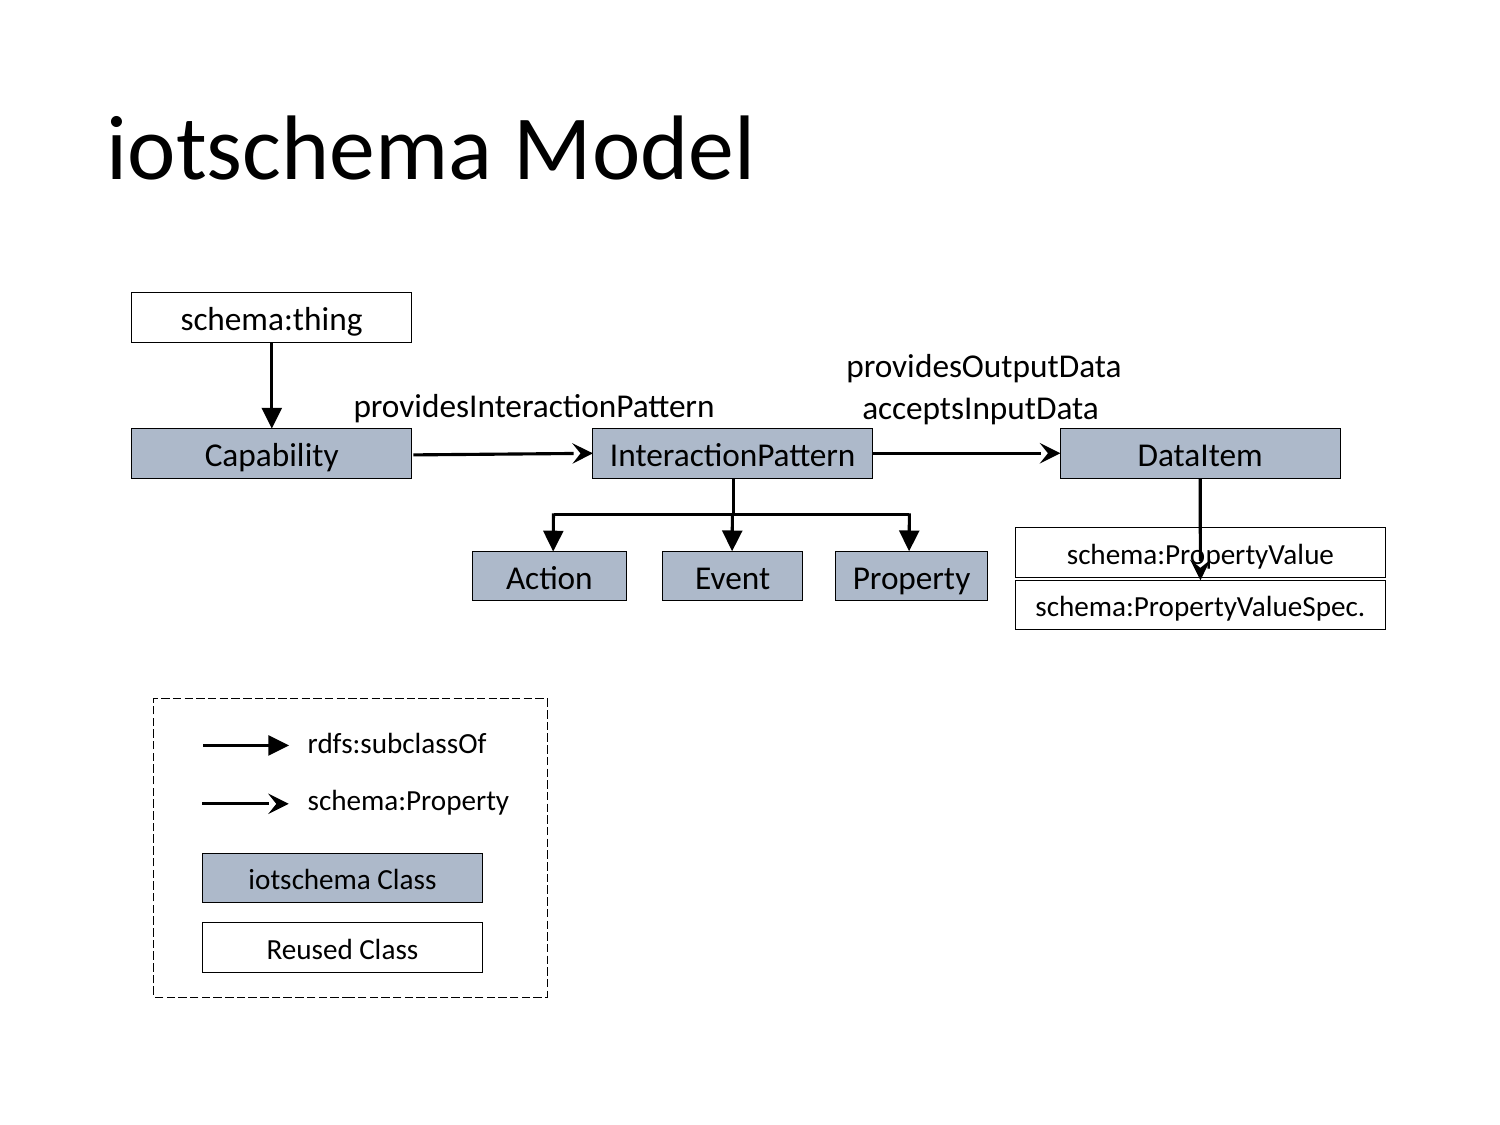

# iotschema Model
schema:thing
providesOutputData
providesInteractionPattern
acceptsInputData
DataItem
Capability
InteractionPattern
schema:PropertyValue
Action
Property
Event
schema:PropertyValueSpec.

rdfs:subclassOf
schema:Property
iotschema Class
Reused Class